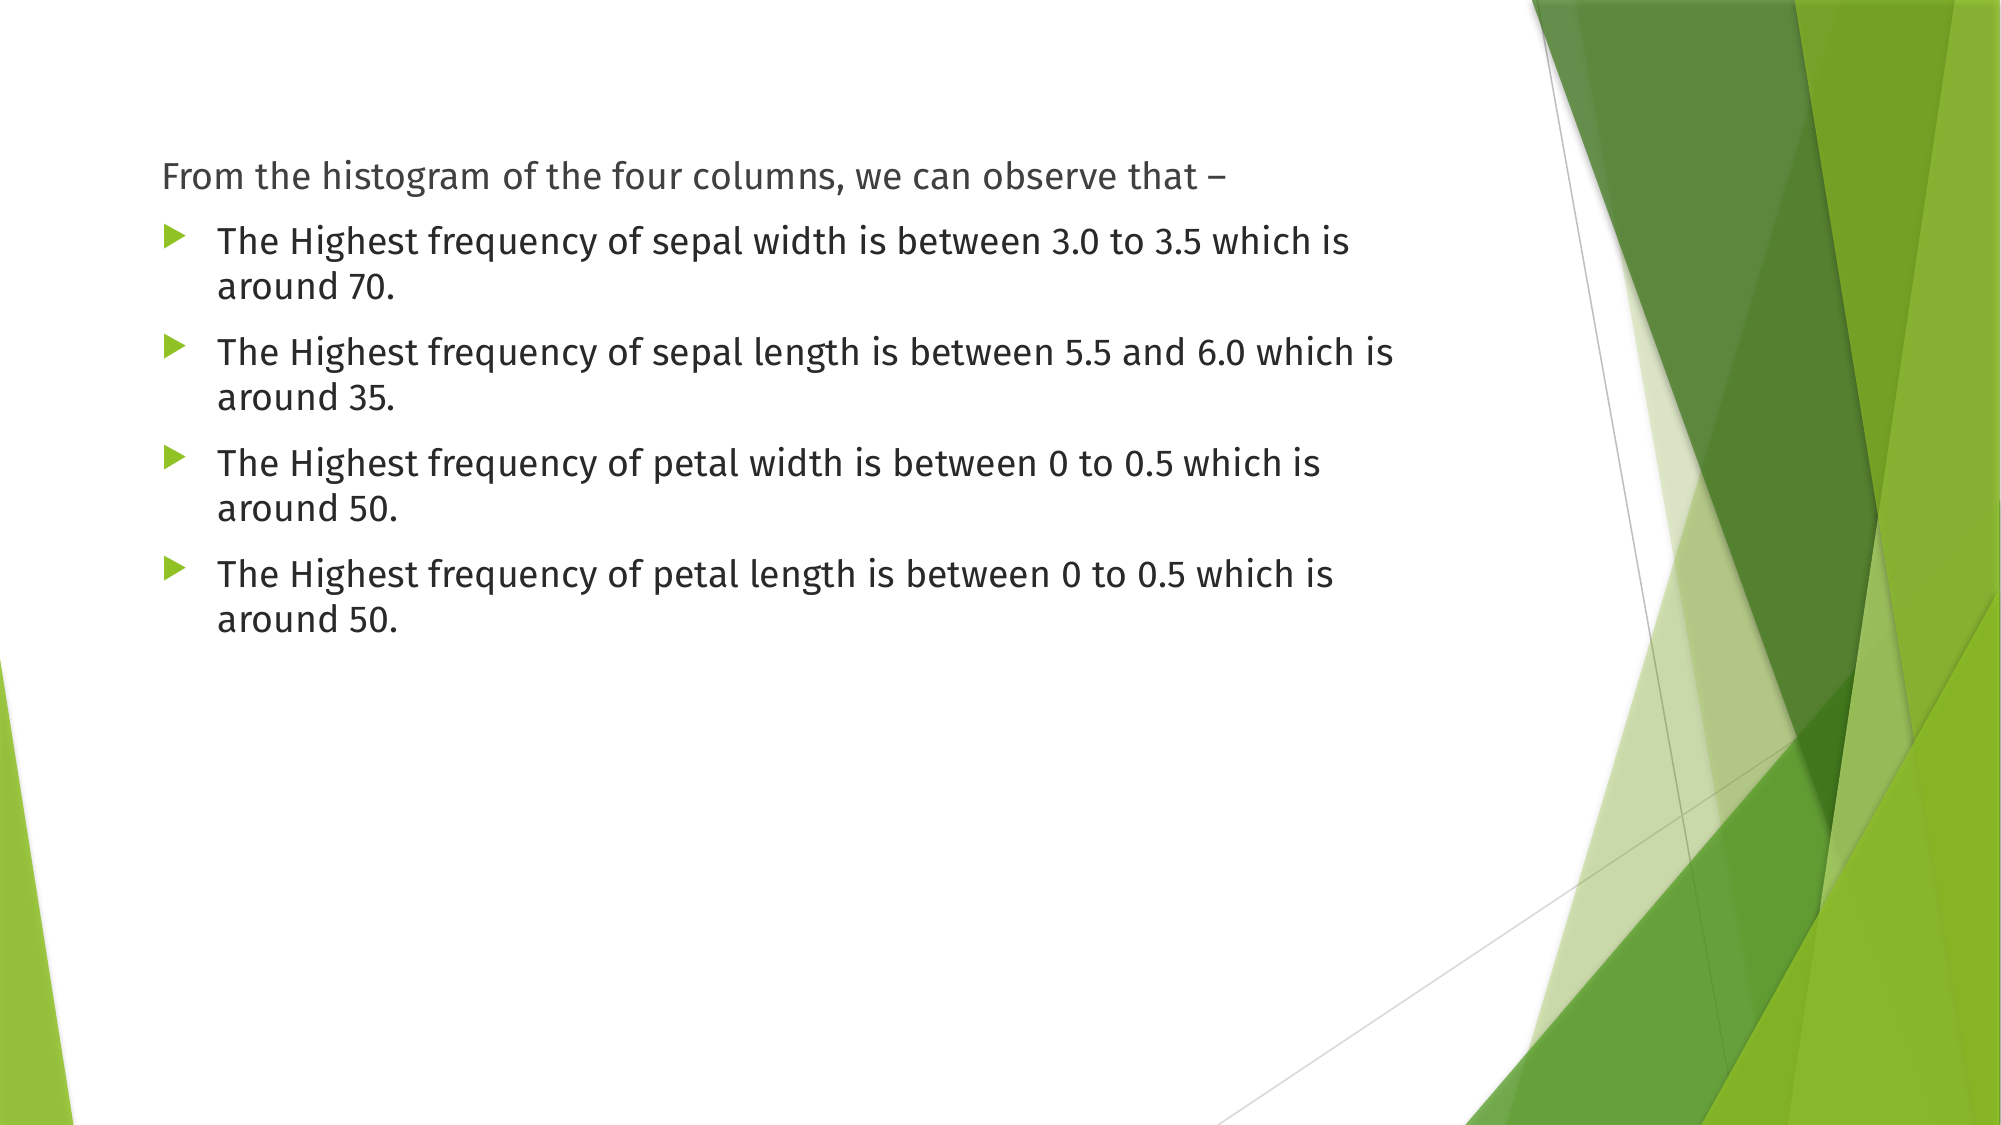

From the histogram of the four columns, we can observe that –
The Highest frequency of sepal width is between 3.0 to 3.5 which is around 70.
The Highest frequency of sepal length is between 5.5 and 6.0 which is around 35.
The Highest frequency of petal width is between 0 to 0.5 which is around 50.
The Highest frequency of petal length is between 0 to 0.5 which is around 50.